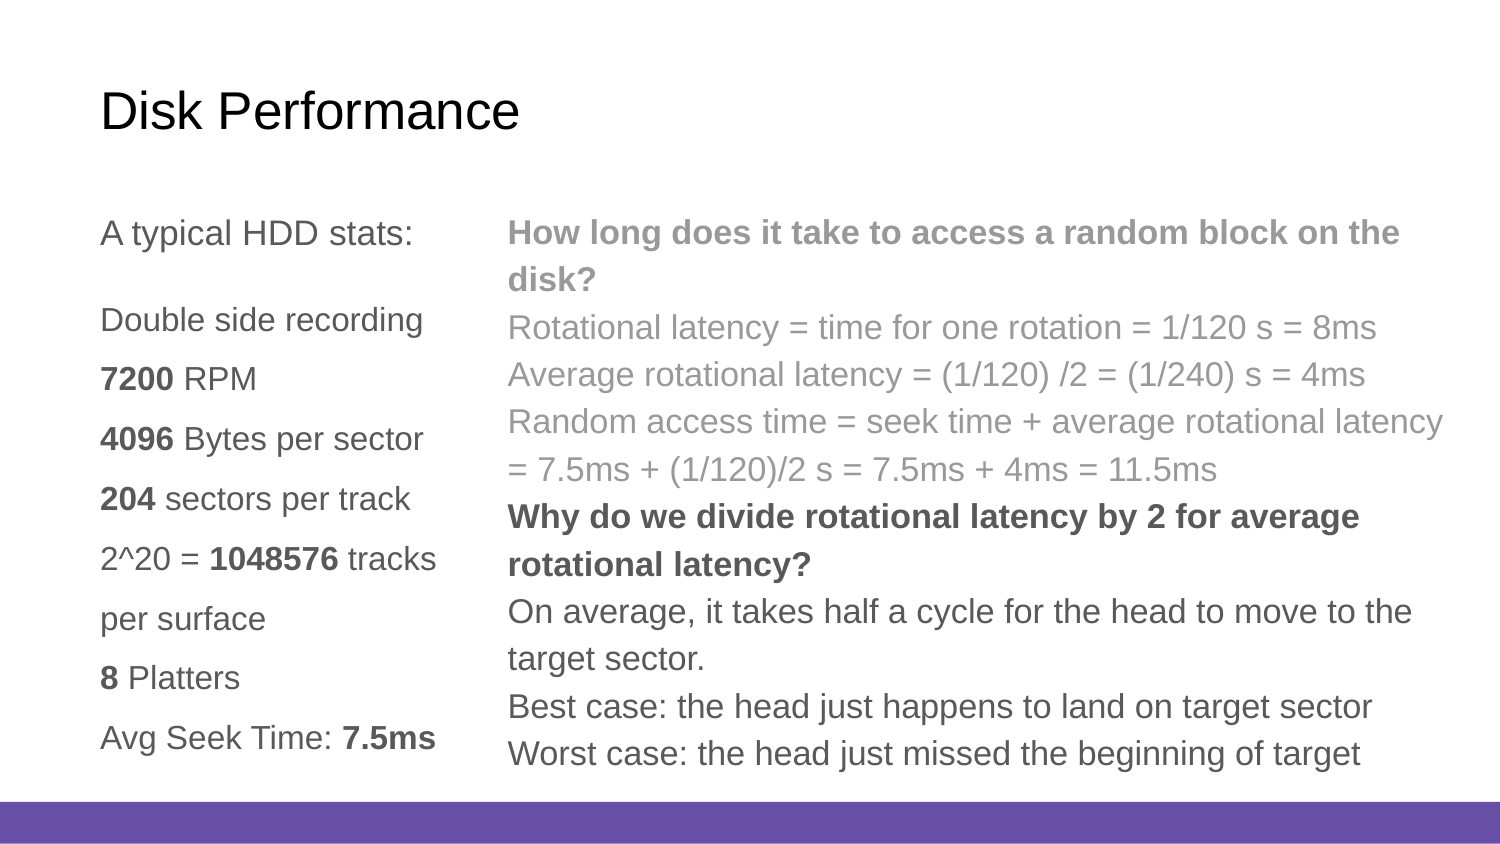

# Disk Performance
A typical HDD stats:
Double side recording
7200 RPM
4096 Bytes per sector
204 sectors per track
2^20 = 1048576 tracks per surface
8 Platters
Avg Seek Time: 7.5ms
How long does it take to access a random block on the disk?
Rotational latency = time for one rotation = 1/120 s = 8ms
Average rotational latency = (1/120) /2 = (1/240) s = 4ms
Random access time = seek time + average rotational latency
= 7.5ms + (1/120)/2 s = 7.5ms + 4ms = 11.5ms
Why do we divide rotational latency by 2 for average rotational latency?
On average, it takes half a cycle for the head to move to the target sector.
Best case: the head just happens to land on target sector
Worst case: the head just missed the beginning of target